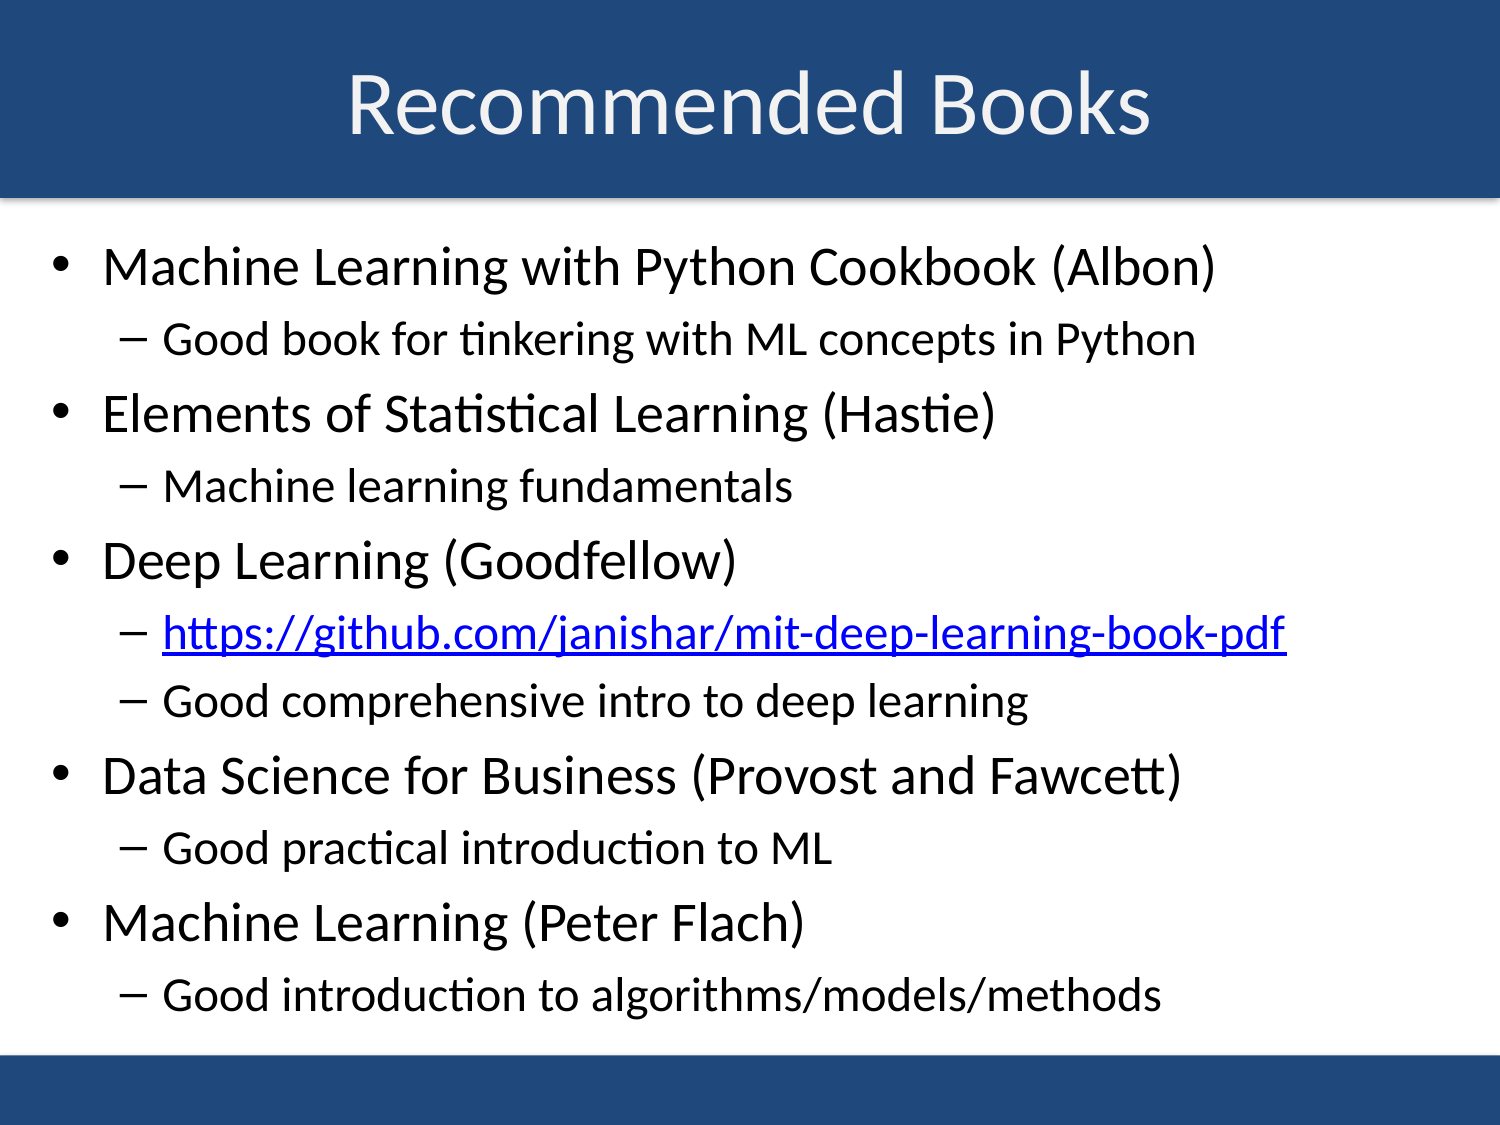

# Recommended Books
Machine Learning with Python Cookbook (Albon)
Good book for tinkering with ML concepts in Python
Elements of Statistical Learning (Hastie)
Machine learning fundamentals
Deep Learning (Goodfellow)
https://github.com/janishar/mit-deep-learning-book-pdf
Good comprehensive intro to deep learning
Data Science for Business (Provost and Fawcett)
Good practical introduction to ML
Machine Learning (Peter Flach)
Good introduction to algorithms/models/methods